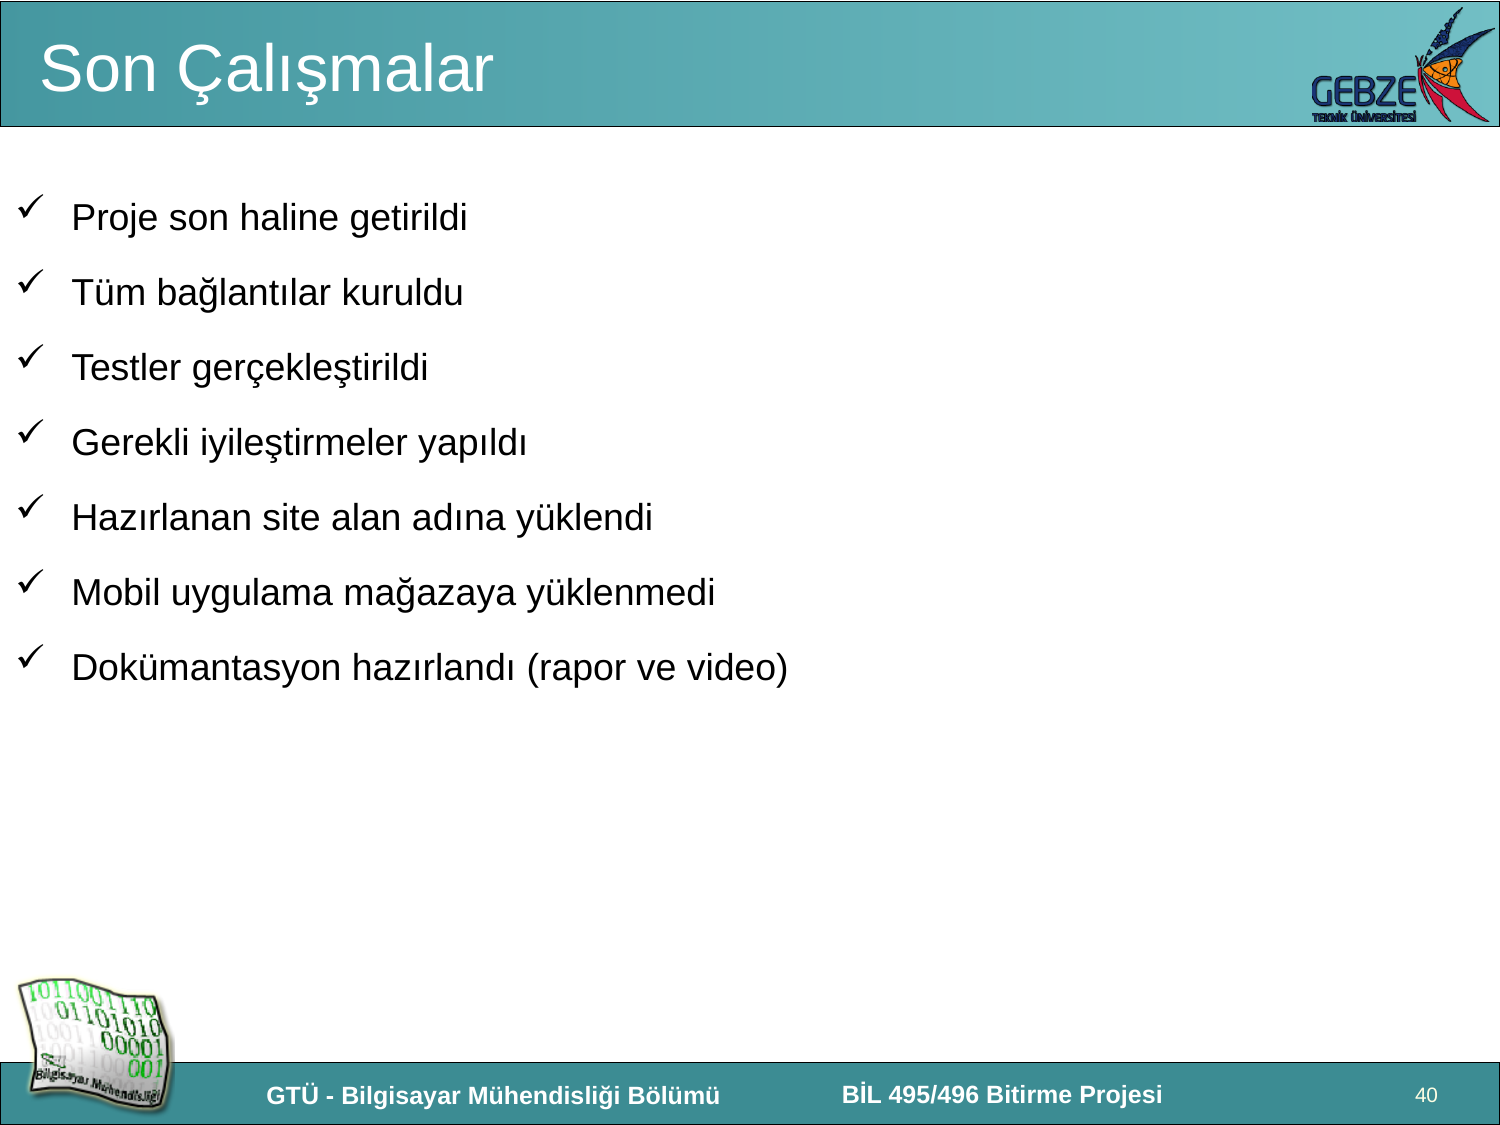

# Son Çalışmalar
Proje son haline getirildi
Tüm bağlantılar kuruldu
Testler gerçekleştirildi
Gerekli iyileştirmeler yapıldı
Hazırlanan site alan adına yüklendi
Mobil uygulama mağazaya yüklenmedi
Dokümantasyon hazırlandı (rapor ve video)
40